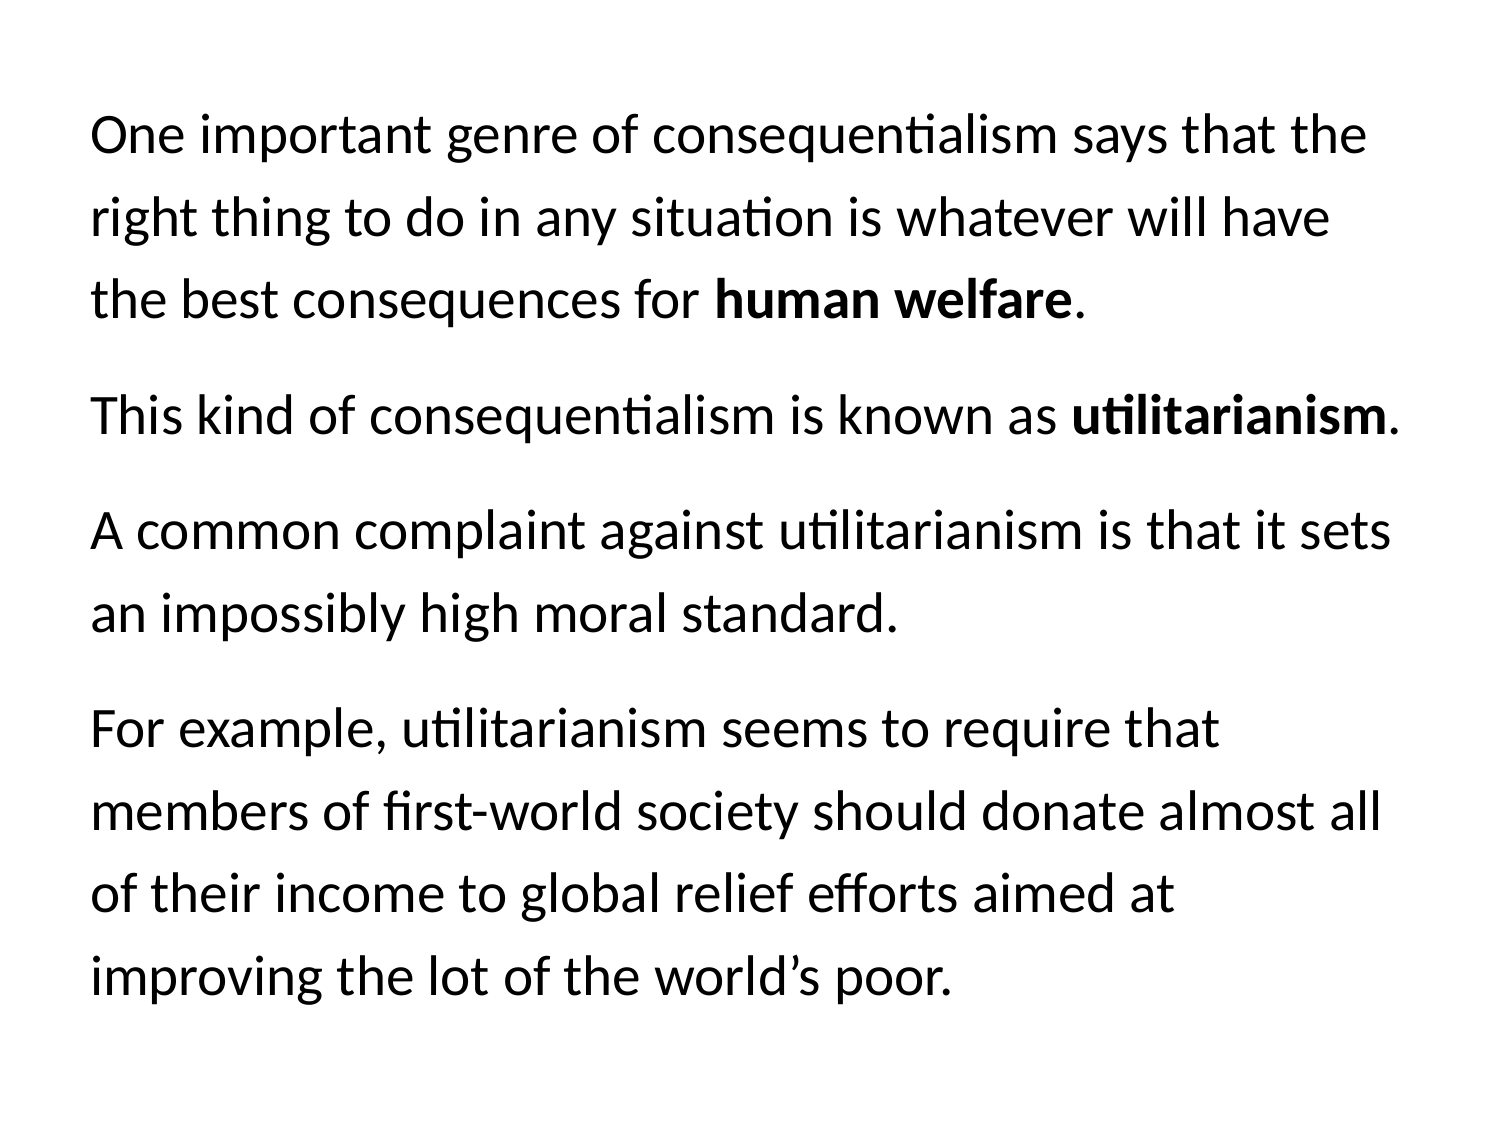

One important genre of consequentialism says that the right thing to do in any situation is whatever will have the best consequences for human welfare.
This kind of consequentialism is known as utilitarianism.
A common complaint against utilitarianism is that it sets an impossibly high moral standard.
For example, utilitarianism seems to require that members of first-world society should donate almost all of their income to global relief efforts aimed at improving the lot of the world’s poor.